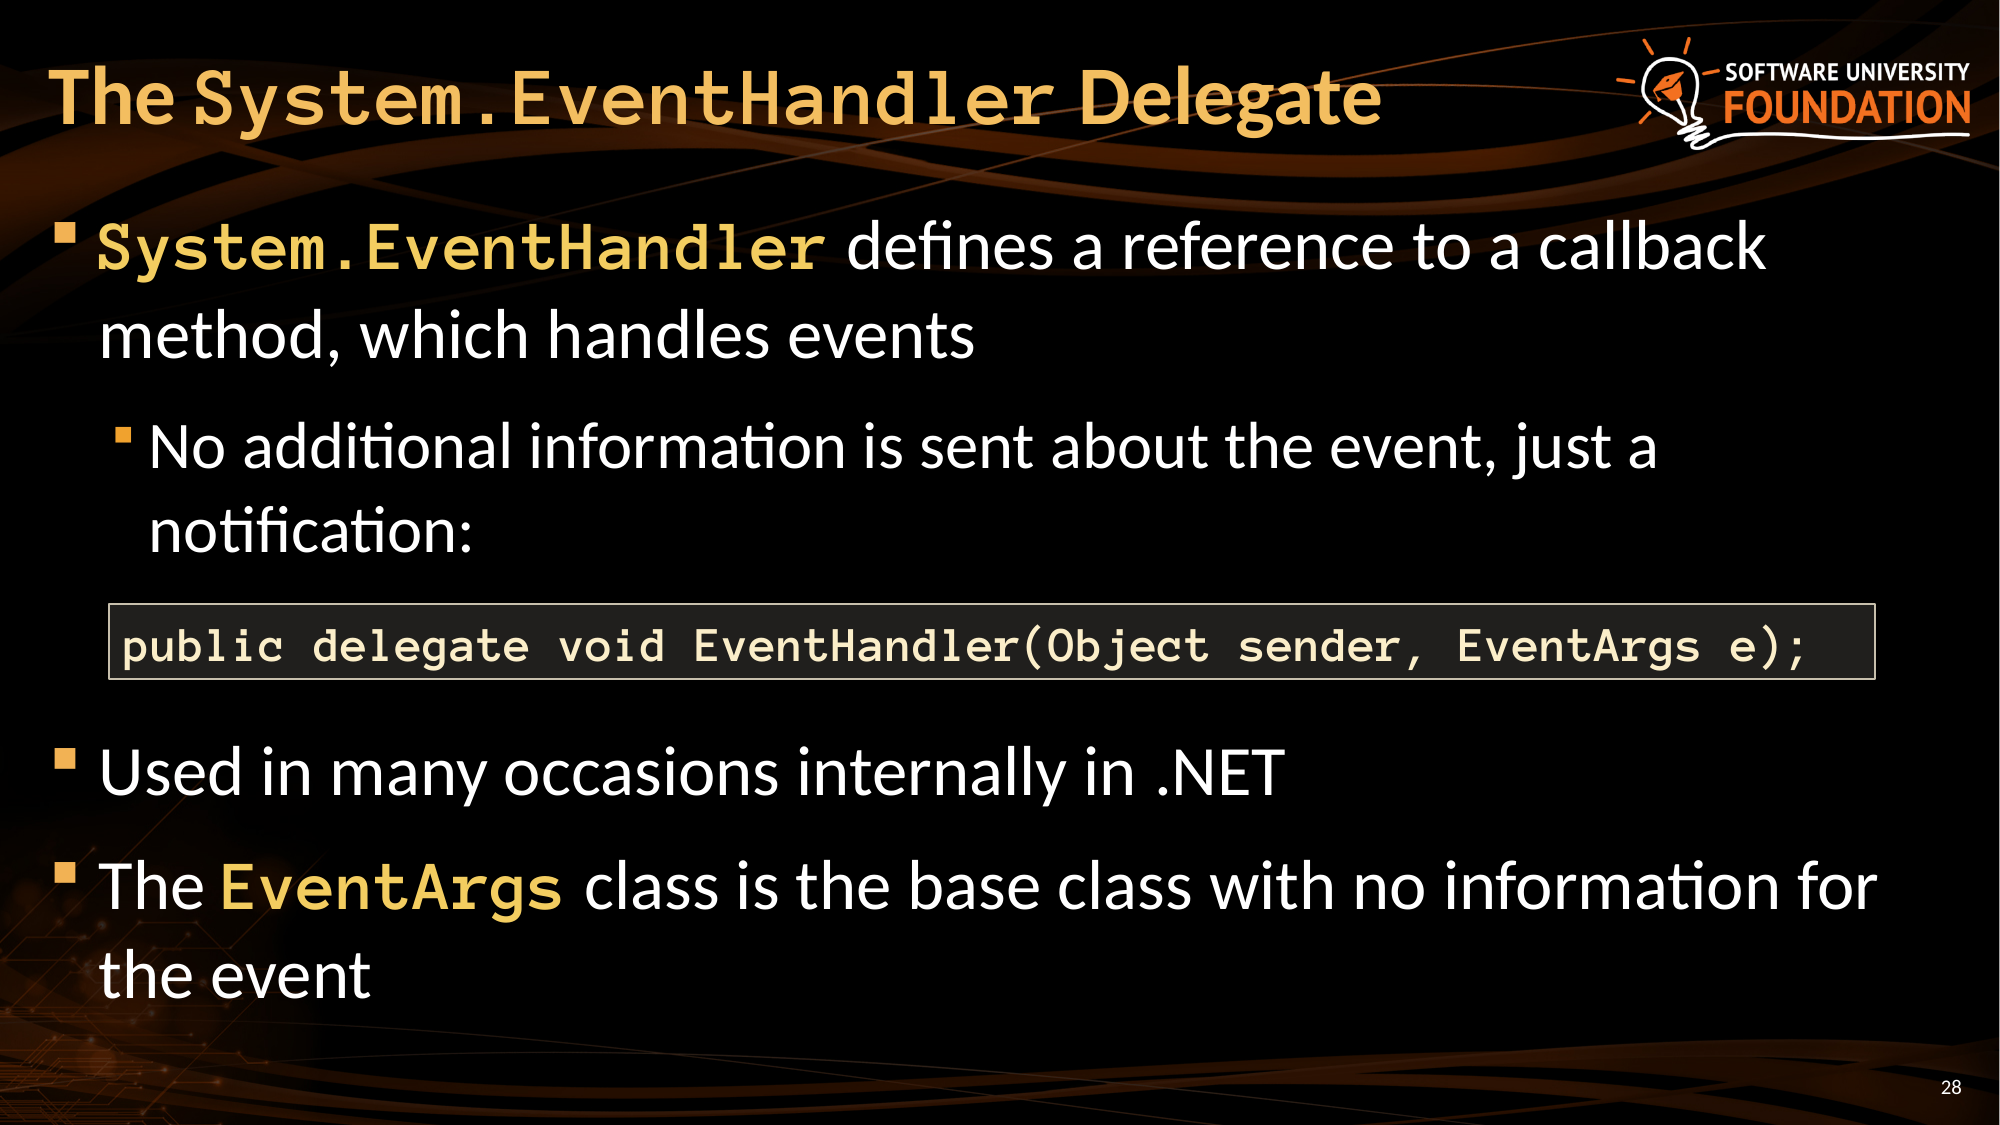

# The System.EventHandler Delegate
System.EventHandler defines a reference to a callback method, which handles events
No additional information is sent about the event, just a notification:

Used in many occasions internally in .NET
The EventArgs class is the base class with no information for the event
public delegate void EventHandler(Object sender, EventArgs e);
28